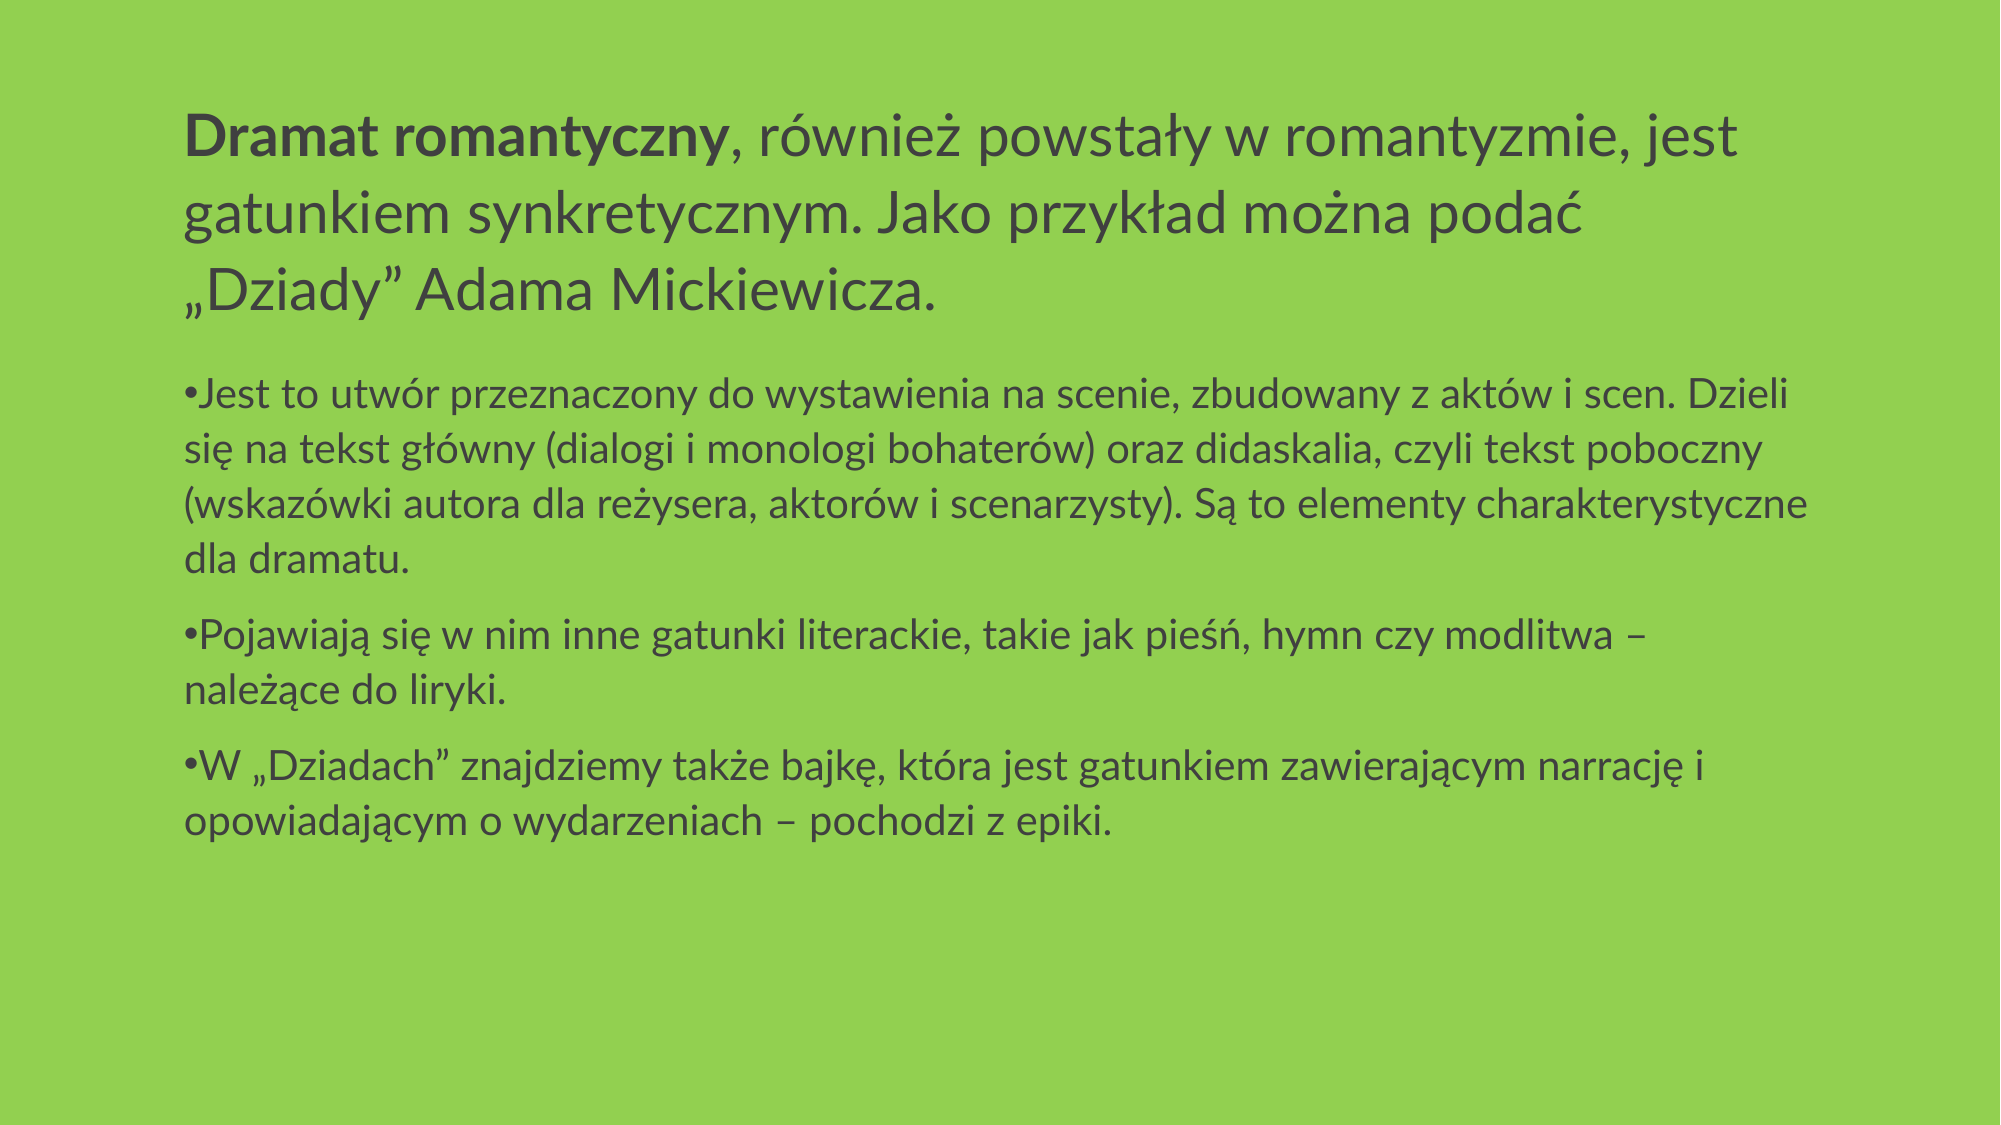

# Dramat romantyczny, również powstały w romantyzmie, jest gatunkiem synkretycznym. Jako przykład można podać „Dziady” Adama Mickiewicza.
Jest to utwór przeznaczony do wystawienia na scenie, zbudowany z aktów i scen. Dzieli się na tekst główny (dialogi i monologi bohaterów) oraz didaskalia, czyli tekst poboczny (wskazówki autora dla reżysera, aktorów i scenarzysty). Są to elementy charakterystyczne dla dramatu.
Pojawiają się w nim inne gatunki literackie, takie jak pieśń, hymn czy modlitwa – należące do liryki.
W „Dziadach” znajdziemy także bajkę, która jest gatunkiem zawierającym narrację i opowiadającym o wydarzeniach – pochodzi z epiki.